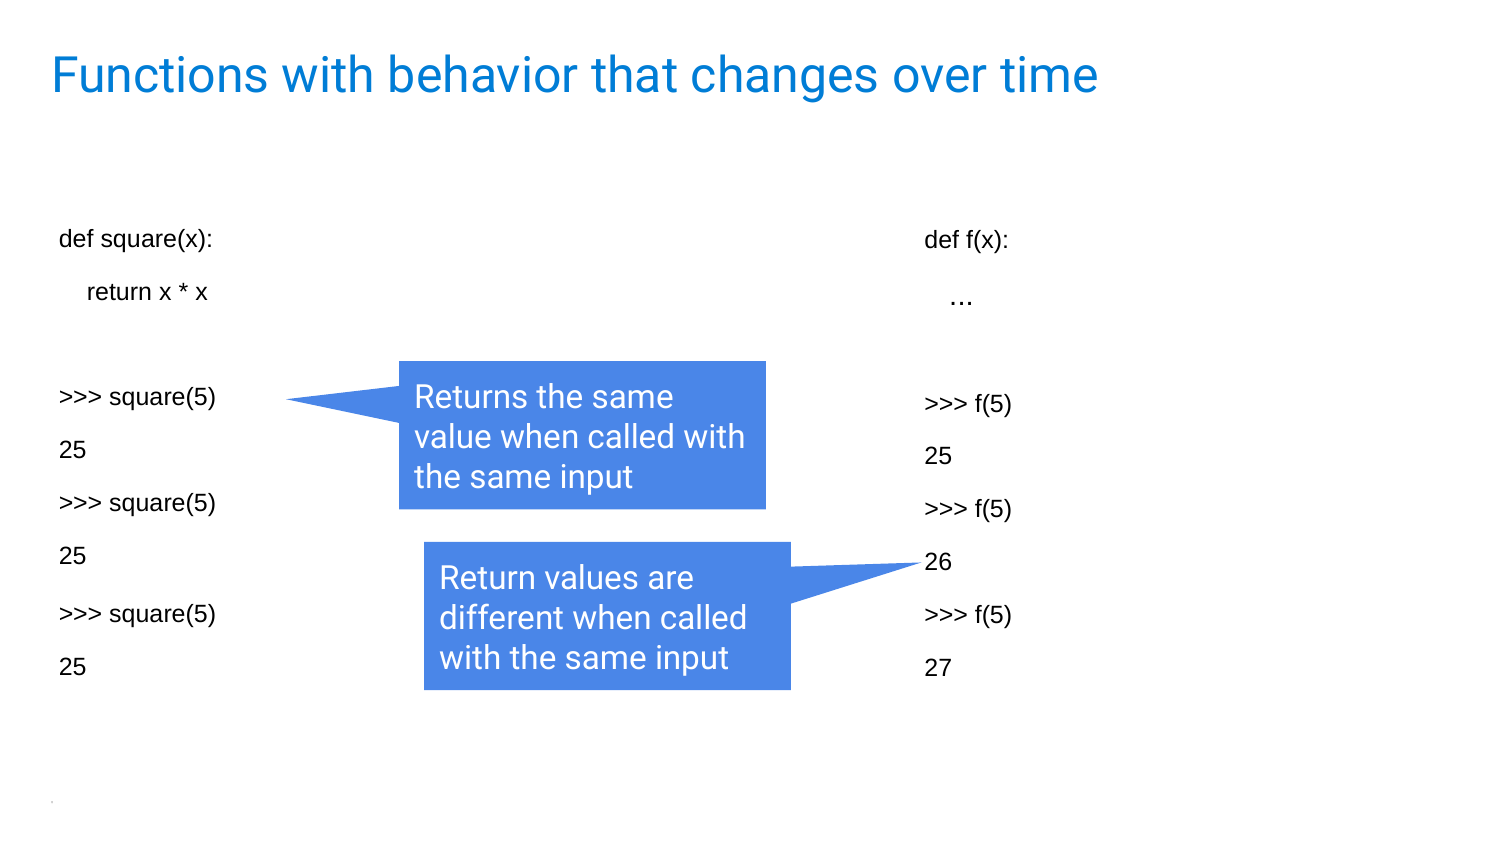

# Functions with behavior that changes over time

def square(x):
    return x * x

>>> square(5)
25
def f(x):
   ...

>>> f(5)
25
>>> f(5)
26
>>> f(5)
27
>>> square(5)
25
Returns the same value when called with the same input
>>> square(5)
25
Return values are different when called with the same input

6